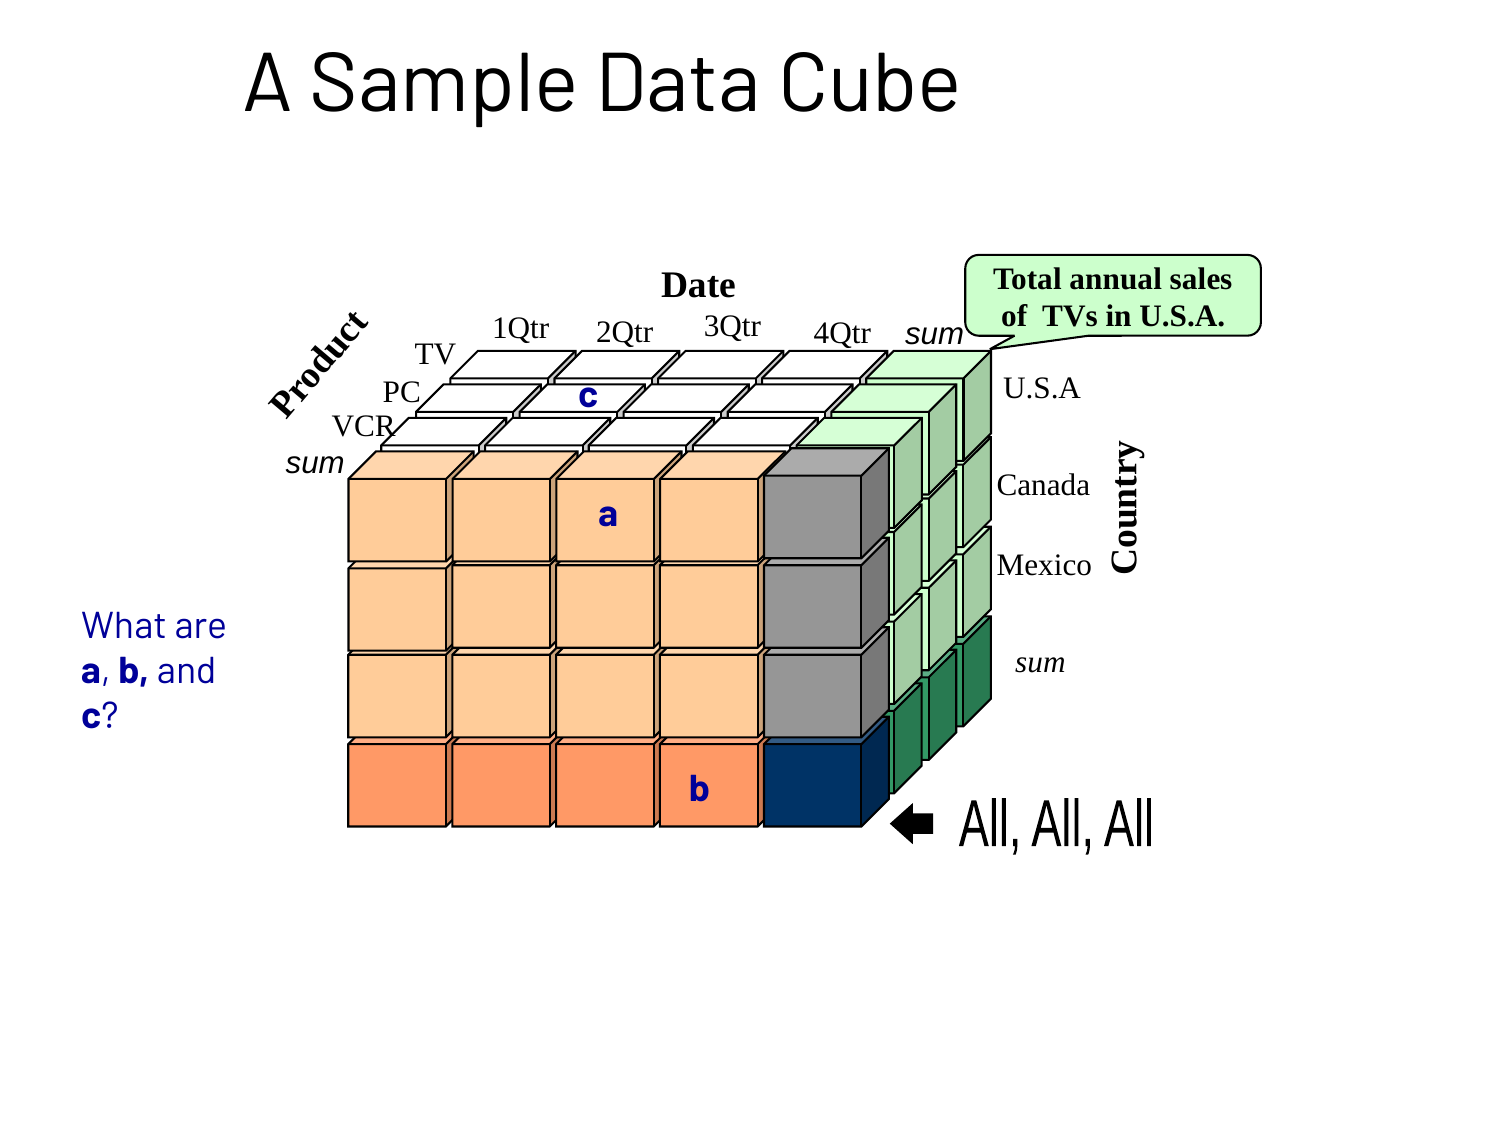

# A Sample Data Cube
Date
3Qtr
1Qtr

2Qtr
4Qtr
sum
TV
Product

U.S.A
PC

VCR

sum

Canada

Country

Mexico

sum

All, All, All

Total annual sales
of  TVs in U.S.A.
c
a
What are a, b, and c?
b

39